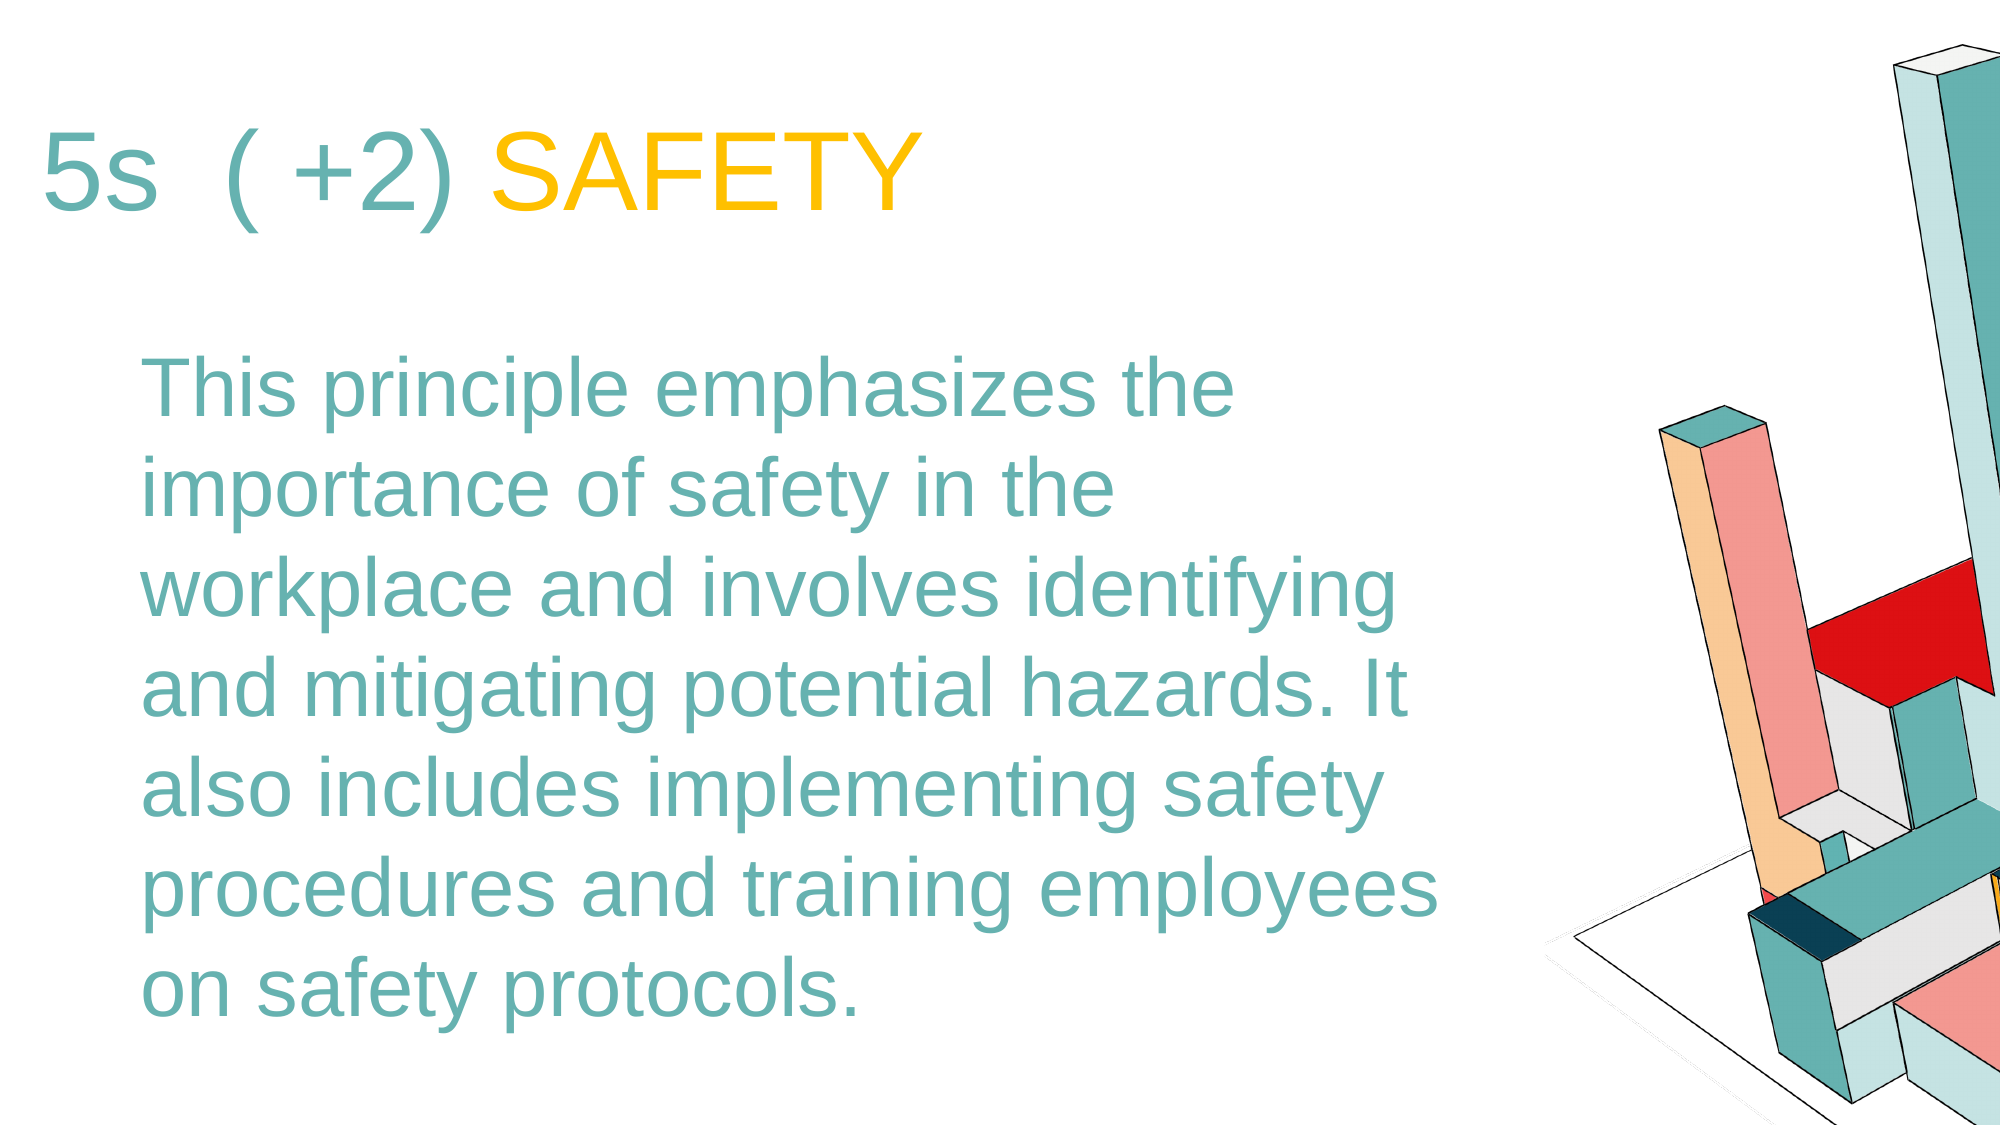

5s  ( +2) SAFETY
This principle emphasizes the importance of safety in the workplace and involves identifying and mitigating potential hazards. It also includes implementing safety procedures and training employees on safety protocols.